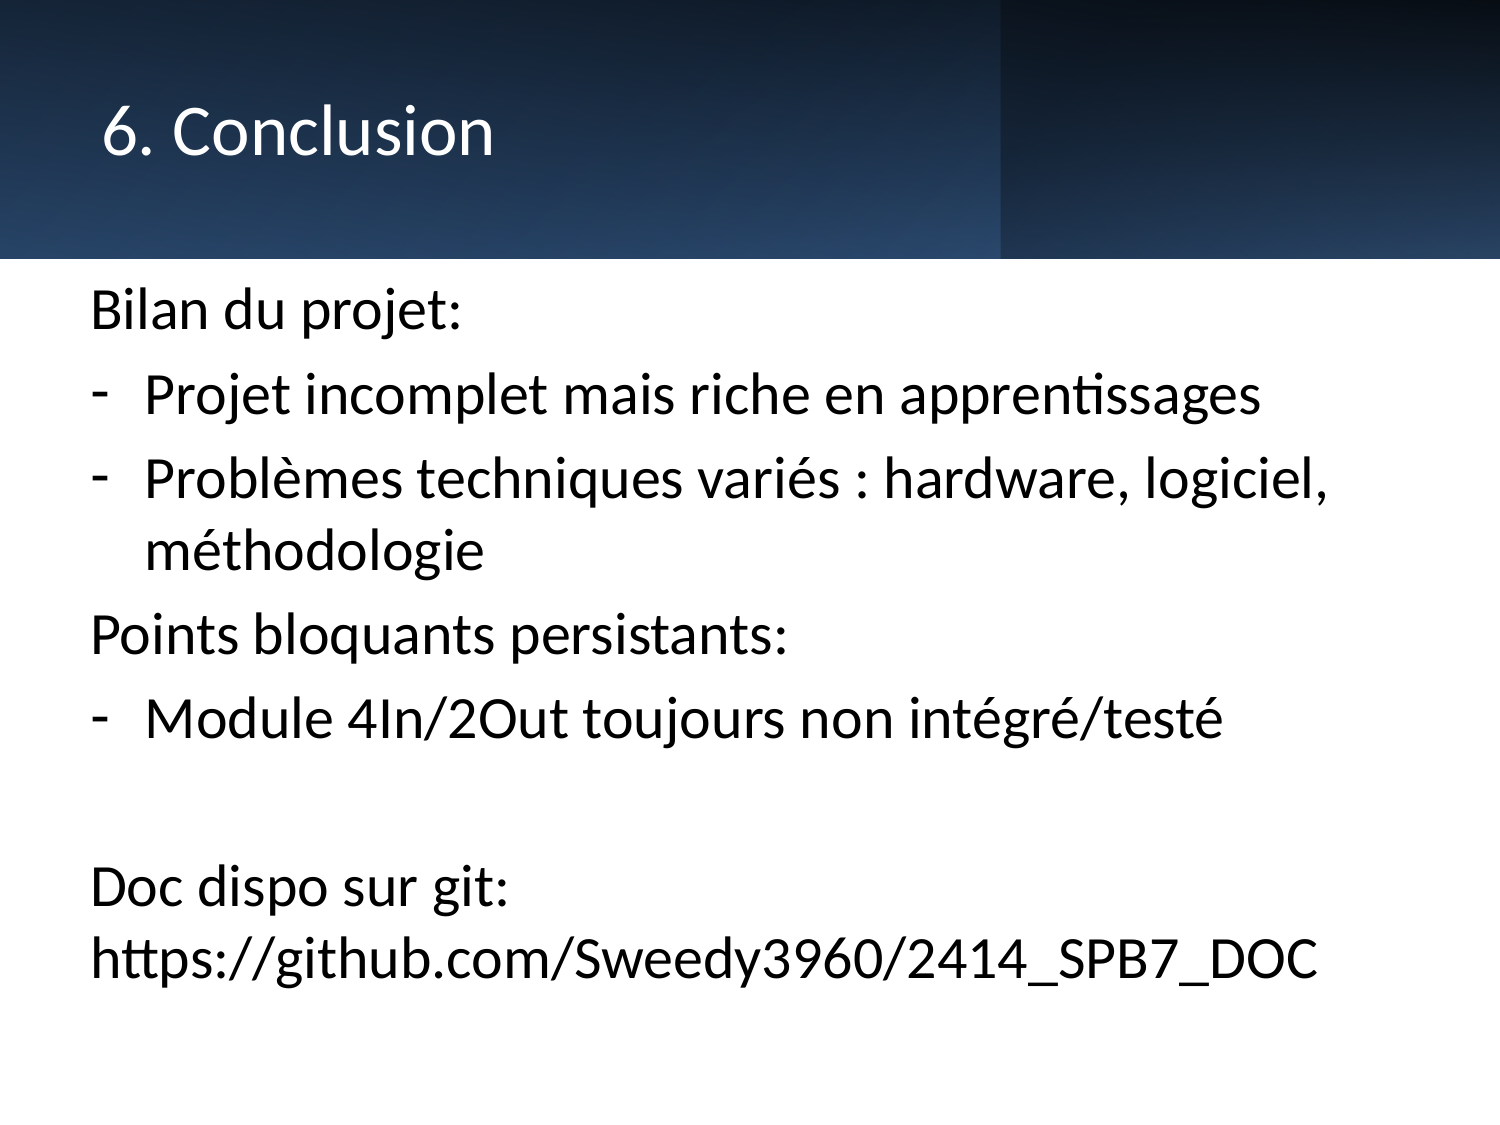

# 6. Conclusion
Bilan du projet:
Projet incomplet mais riche en apprentissages
Problèmes techniques variés : hardware, logiciel, méthodologie
Points bloquants persistants:
Module 4In/2Out toujours non intégré/testé

Doc dispo sur git: https://github.com/Sweedy3960/2414_SPB7_DOC